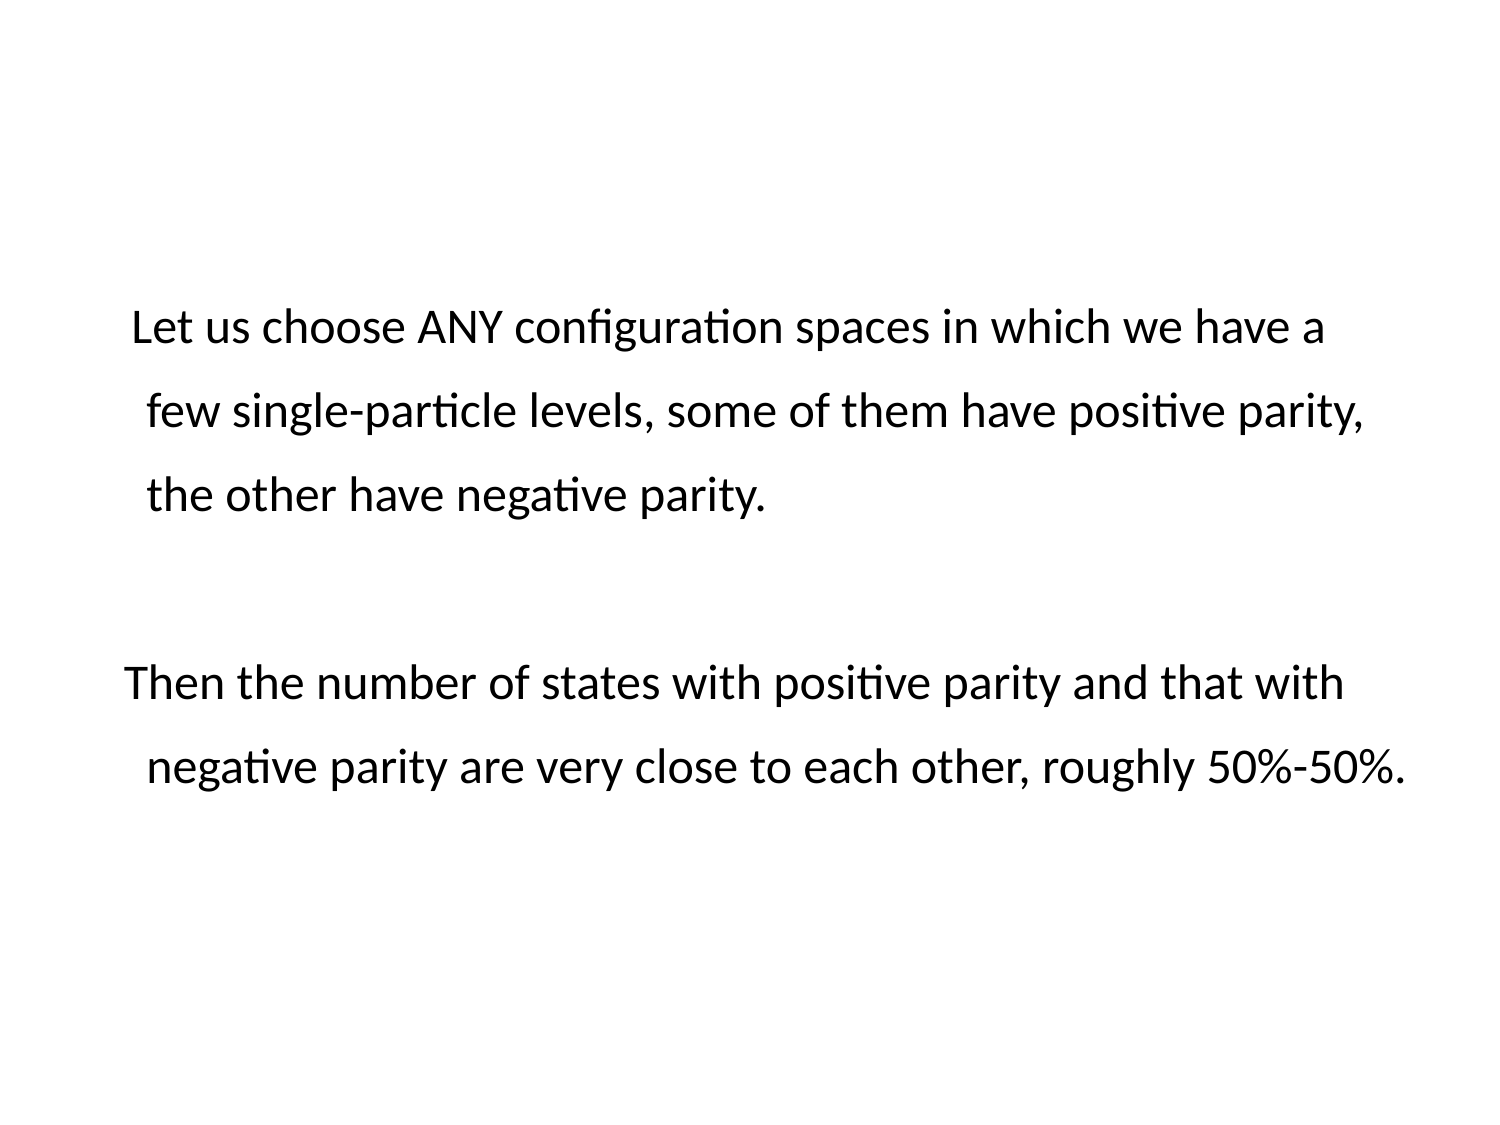

Let us choose ANY configuration spaces in which we have a few single-particle levels, some of them have positive parity, the other have negative parity.

   Then the number of states with positive parity and that with negative parity are very close to each other, roughly 50%-50%.